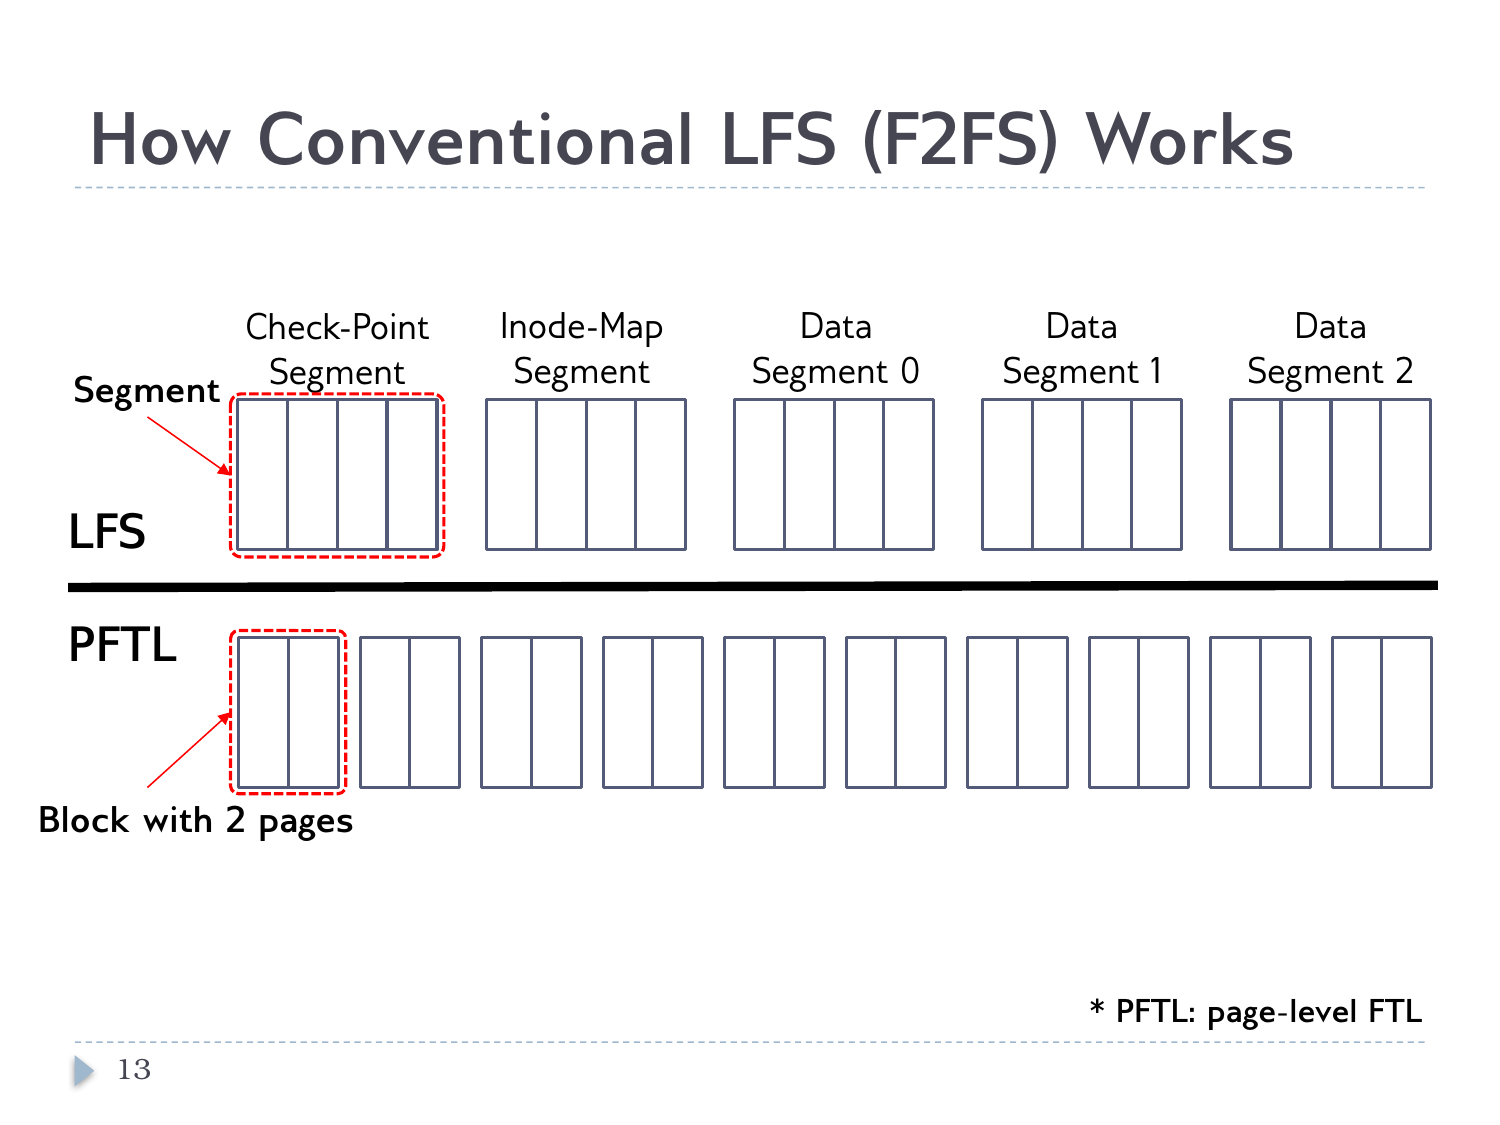

# How Conventional LFS (F2FS) Works
Data
Segment 2
Inode-Map
Segment
Data
Segment 0
Data
Segment 1
Check-Point
Segment
Segment

LFS
PFTL

Block with 2 pages
* PFTL: page-level FTL
13